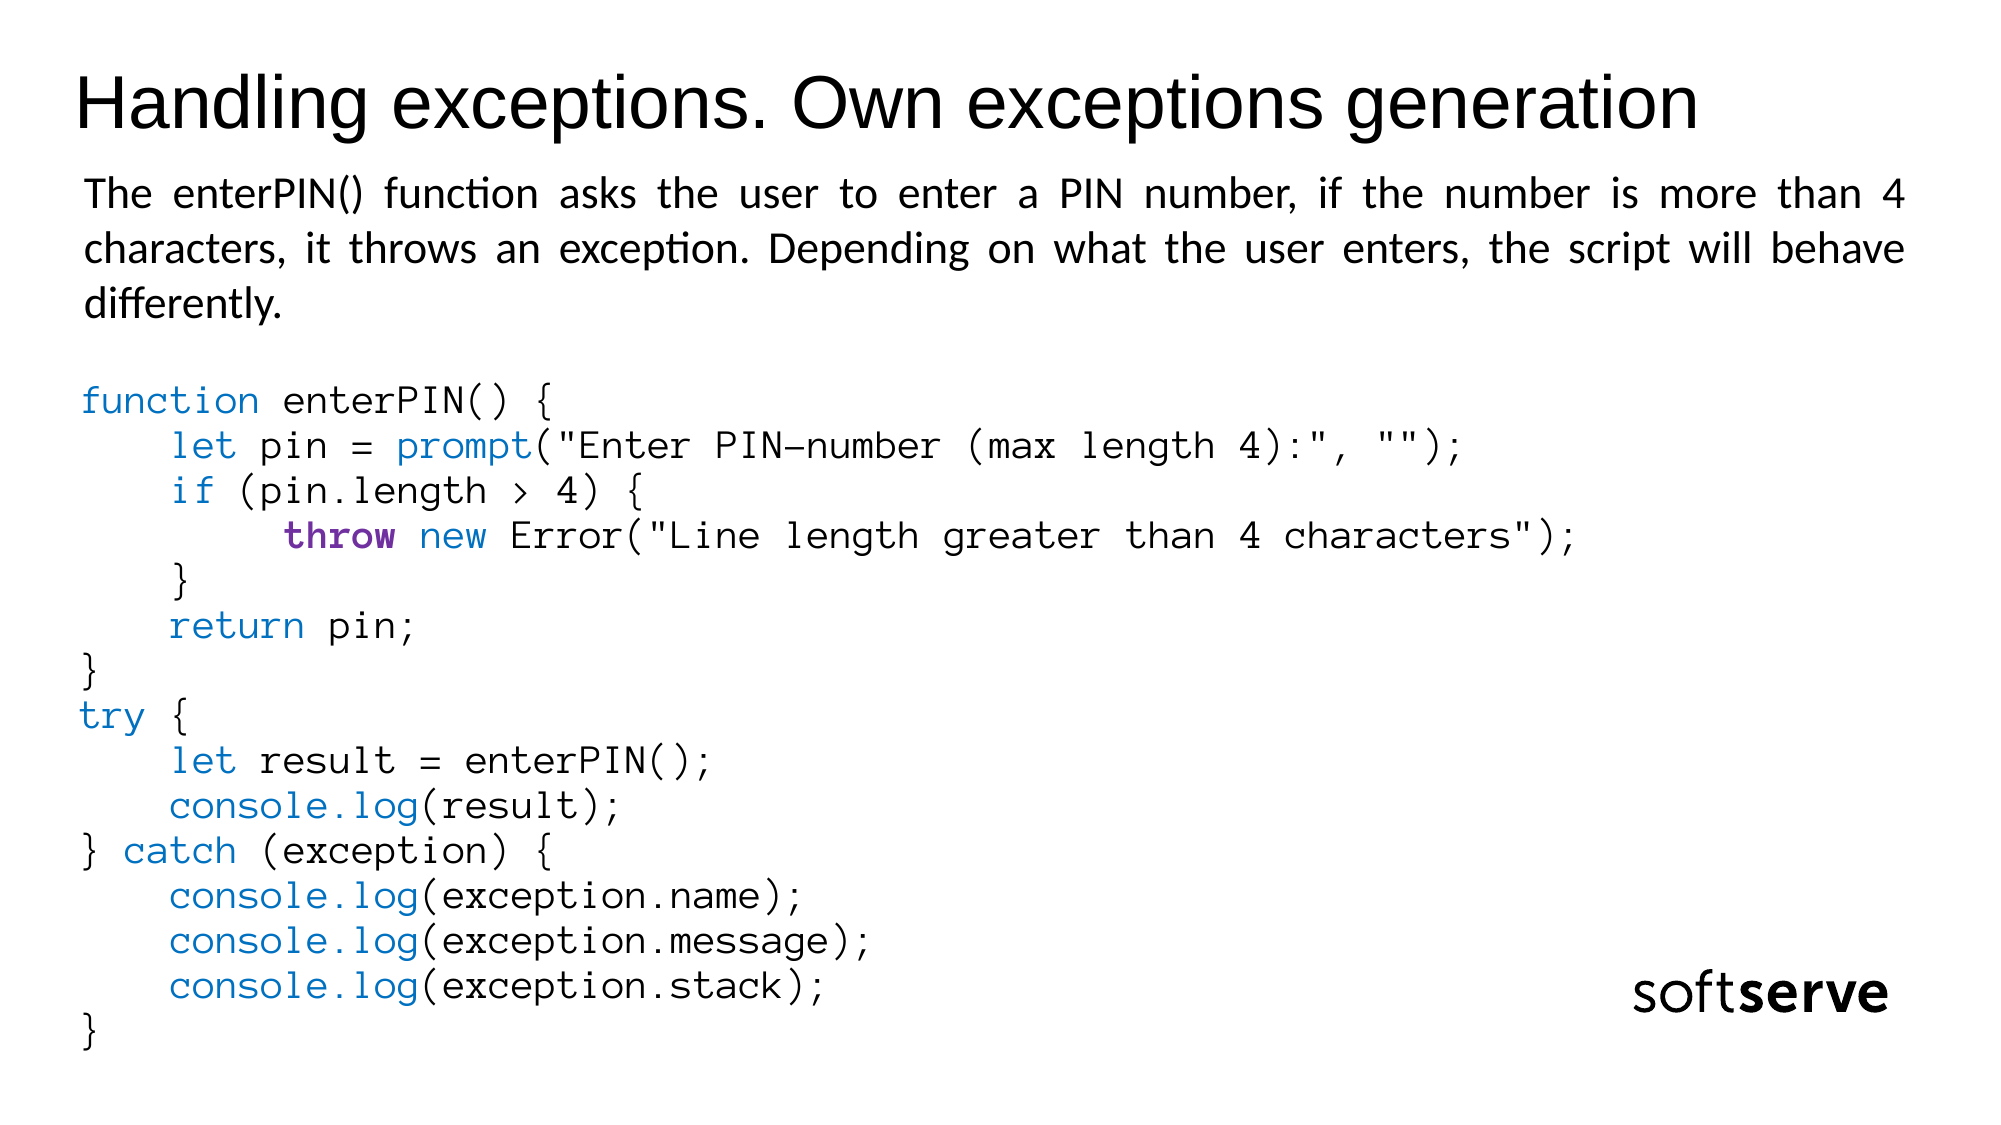

# Handling exceptions. Own exceptions generation
The enterPIN() function asks the user to enter a PIN number, if the number is more than 4 characters, it throws an exception. Depending on what the user enters, the script will behave differently.
function enterPIN() {
    let pin = prompt("Enter PIN-number (max length 4):", "");
    if (pin.length > 4) {
         throw new Error("Line length greater than 4 characters");
    }
    return pin;
}
try {
    let result = enterPIN();
    console.log(result);
} catch (exception) {
    console.log(exception.name);
    console.log(exception.message);
    console.log(exception.stack);
}